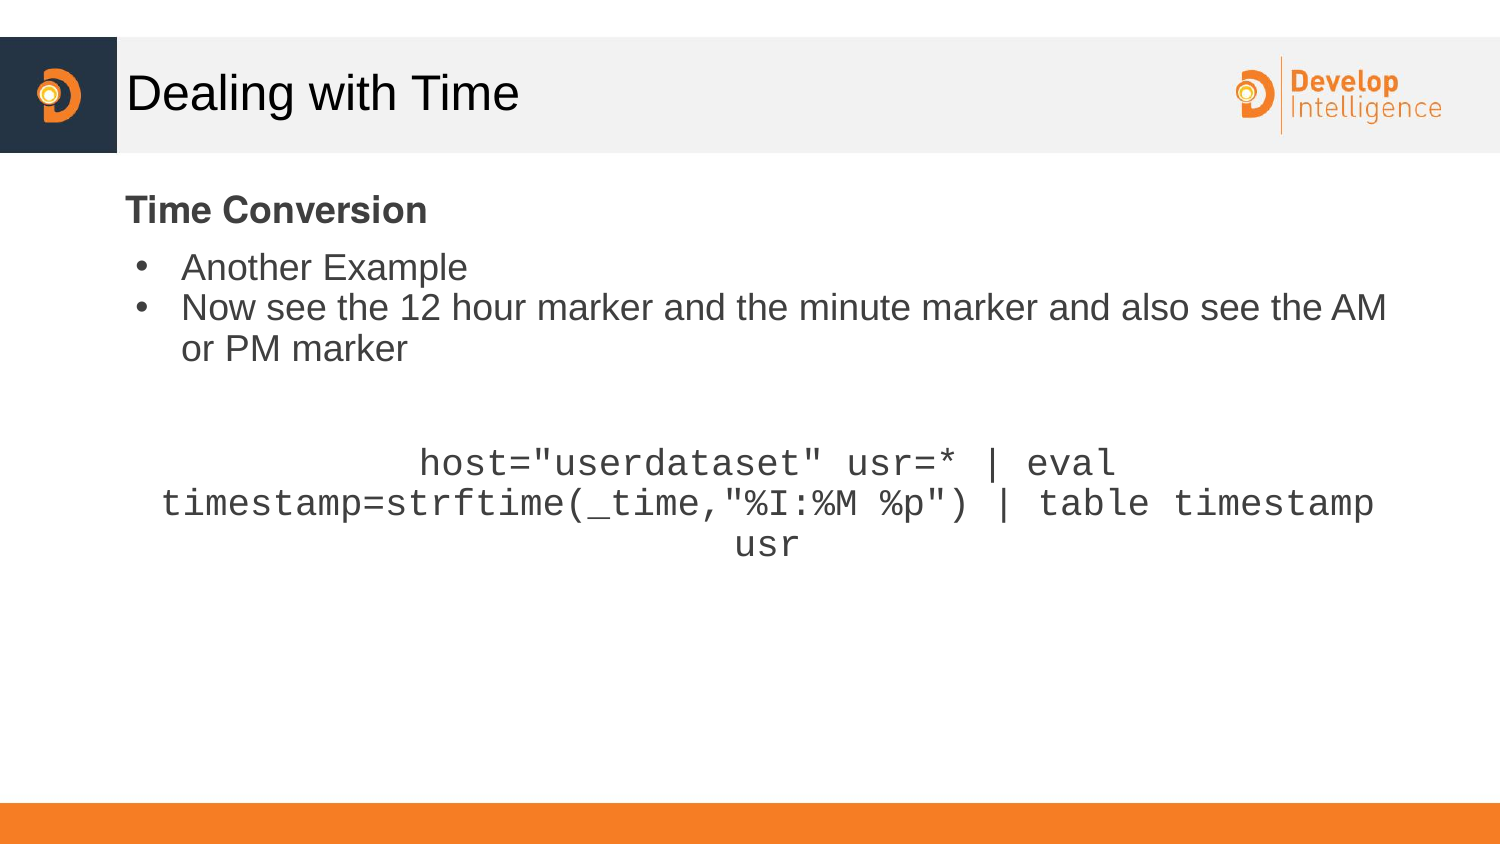

# Dealing with Time
Time Conversion
Another Example
Now see the 12 hour marker and the minute marker and also see the AM or PM marker

host="userdataset" usr=* | eval timestamp=strftime(_time,"%I:%M %p") | table timestamp usr